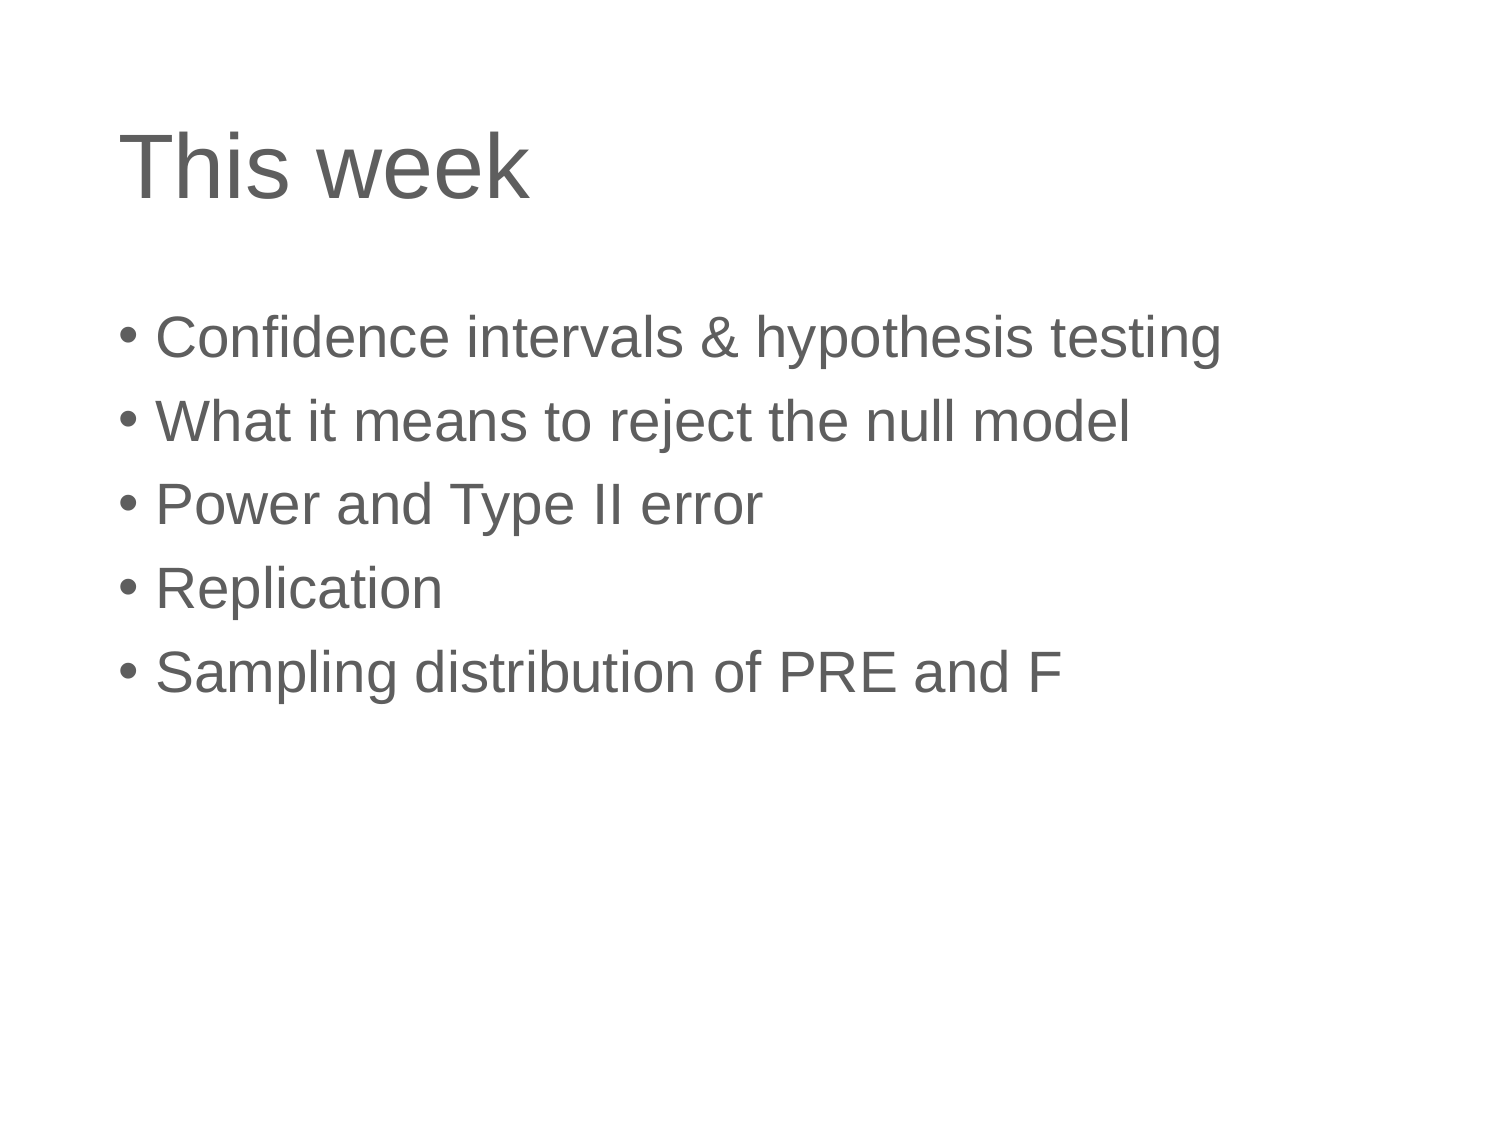

# This week
Confidence intervals & hypothesis testing
What it means to reject the null model
Power and Type II error
Replication
Sampling distribution of PRE and F